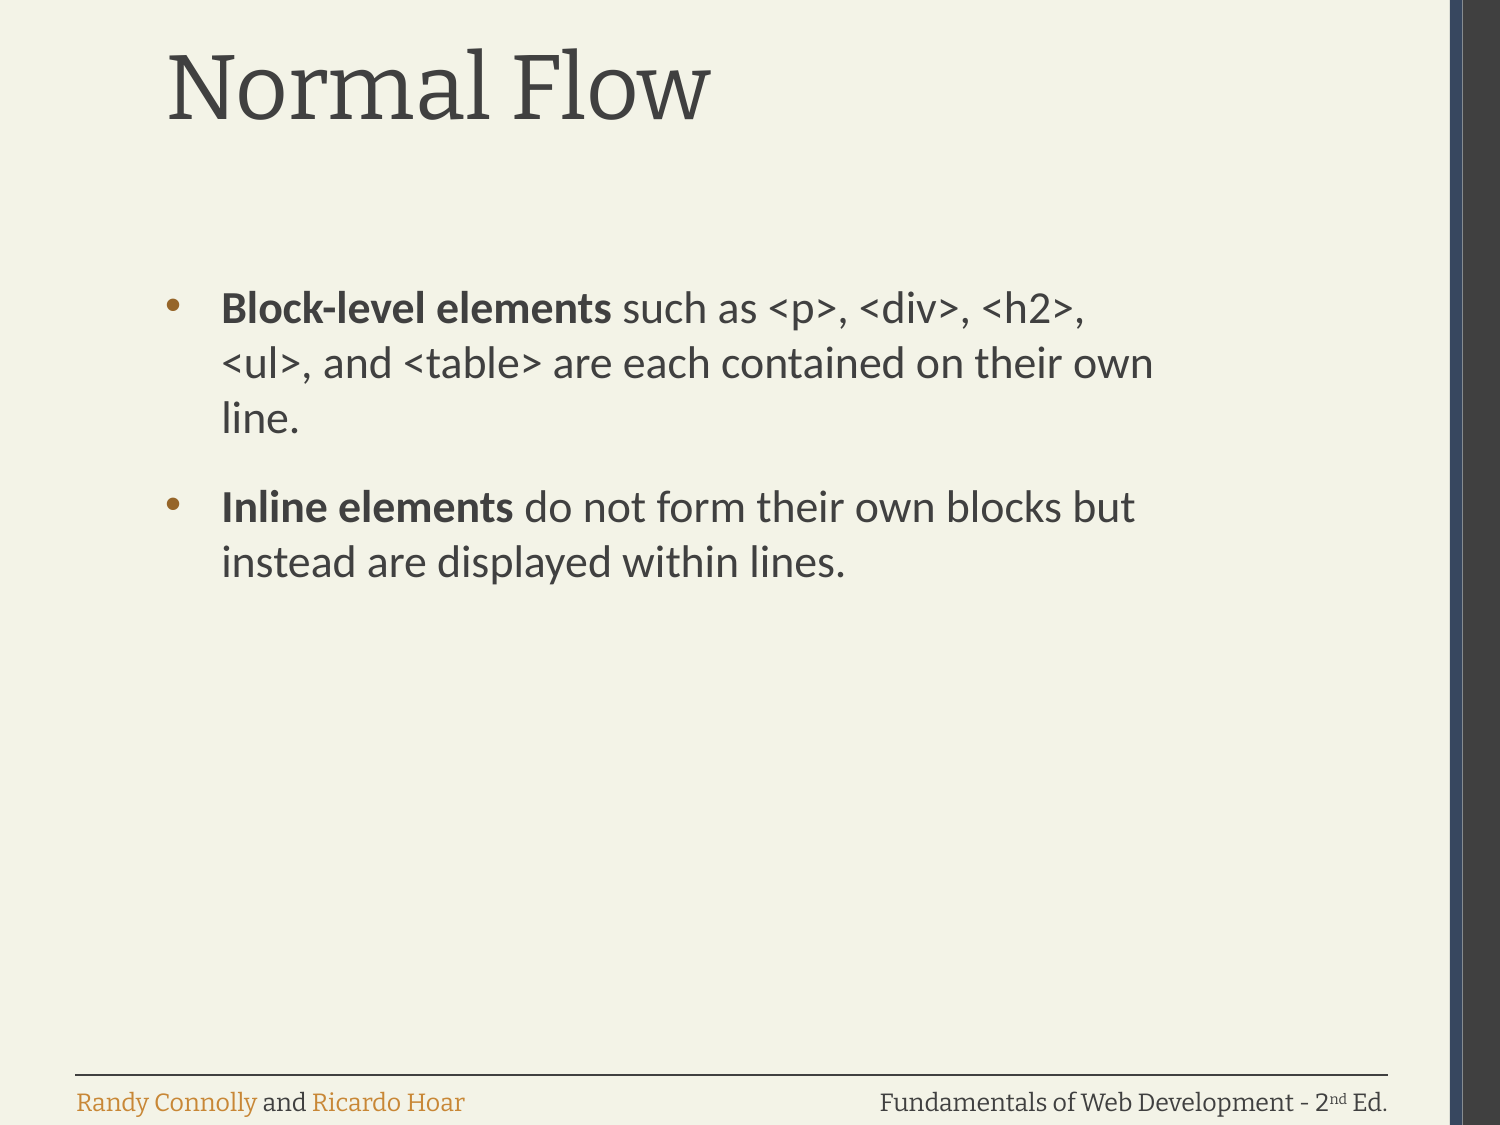

# Normal Flow

Block-level elements such as <p>, <div>, <h2>, <ul>, and <table> are each contained on their own line.
Inline elements do not form their own blocks but instead are displayed within lines.